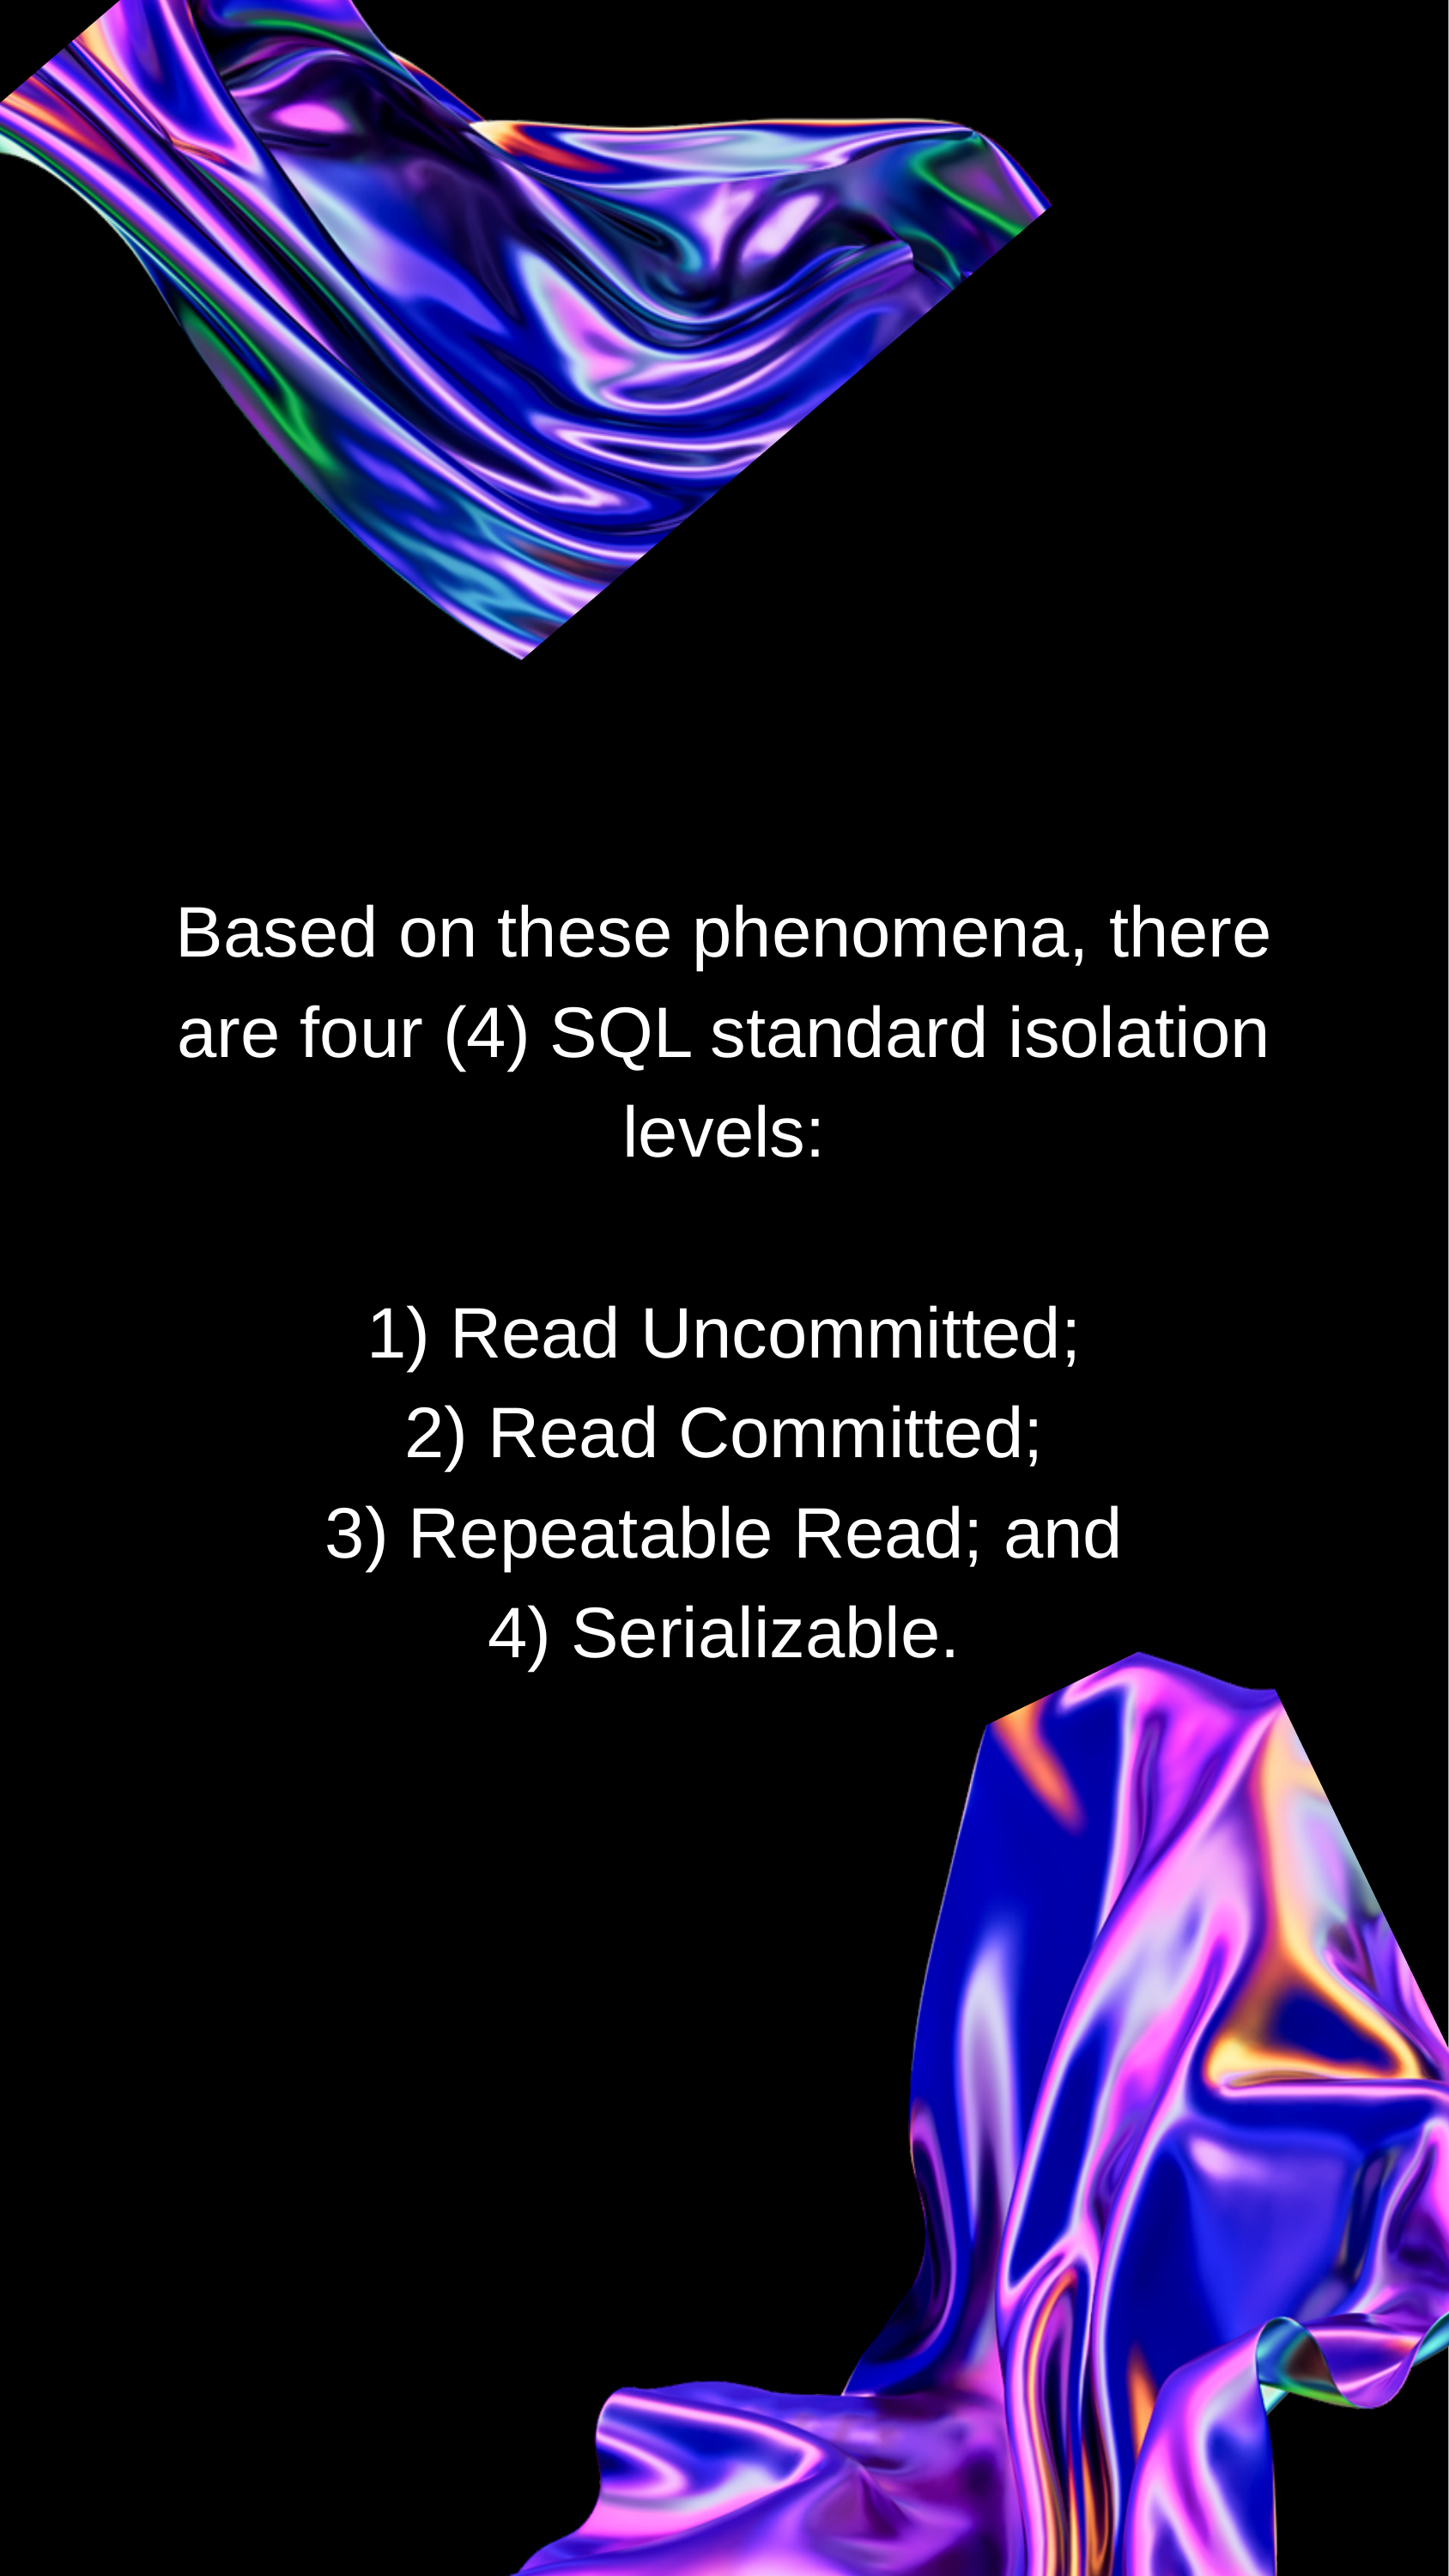

Based on these phenomena, there are four (4) SQL standard isolation levels:

1) Read Uncommitted;
2) Read Committed;
3) Repeatable Read; and
4) Serializable.